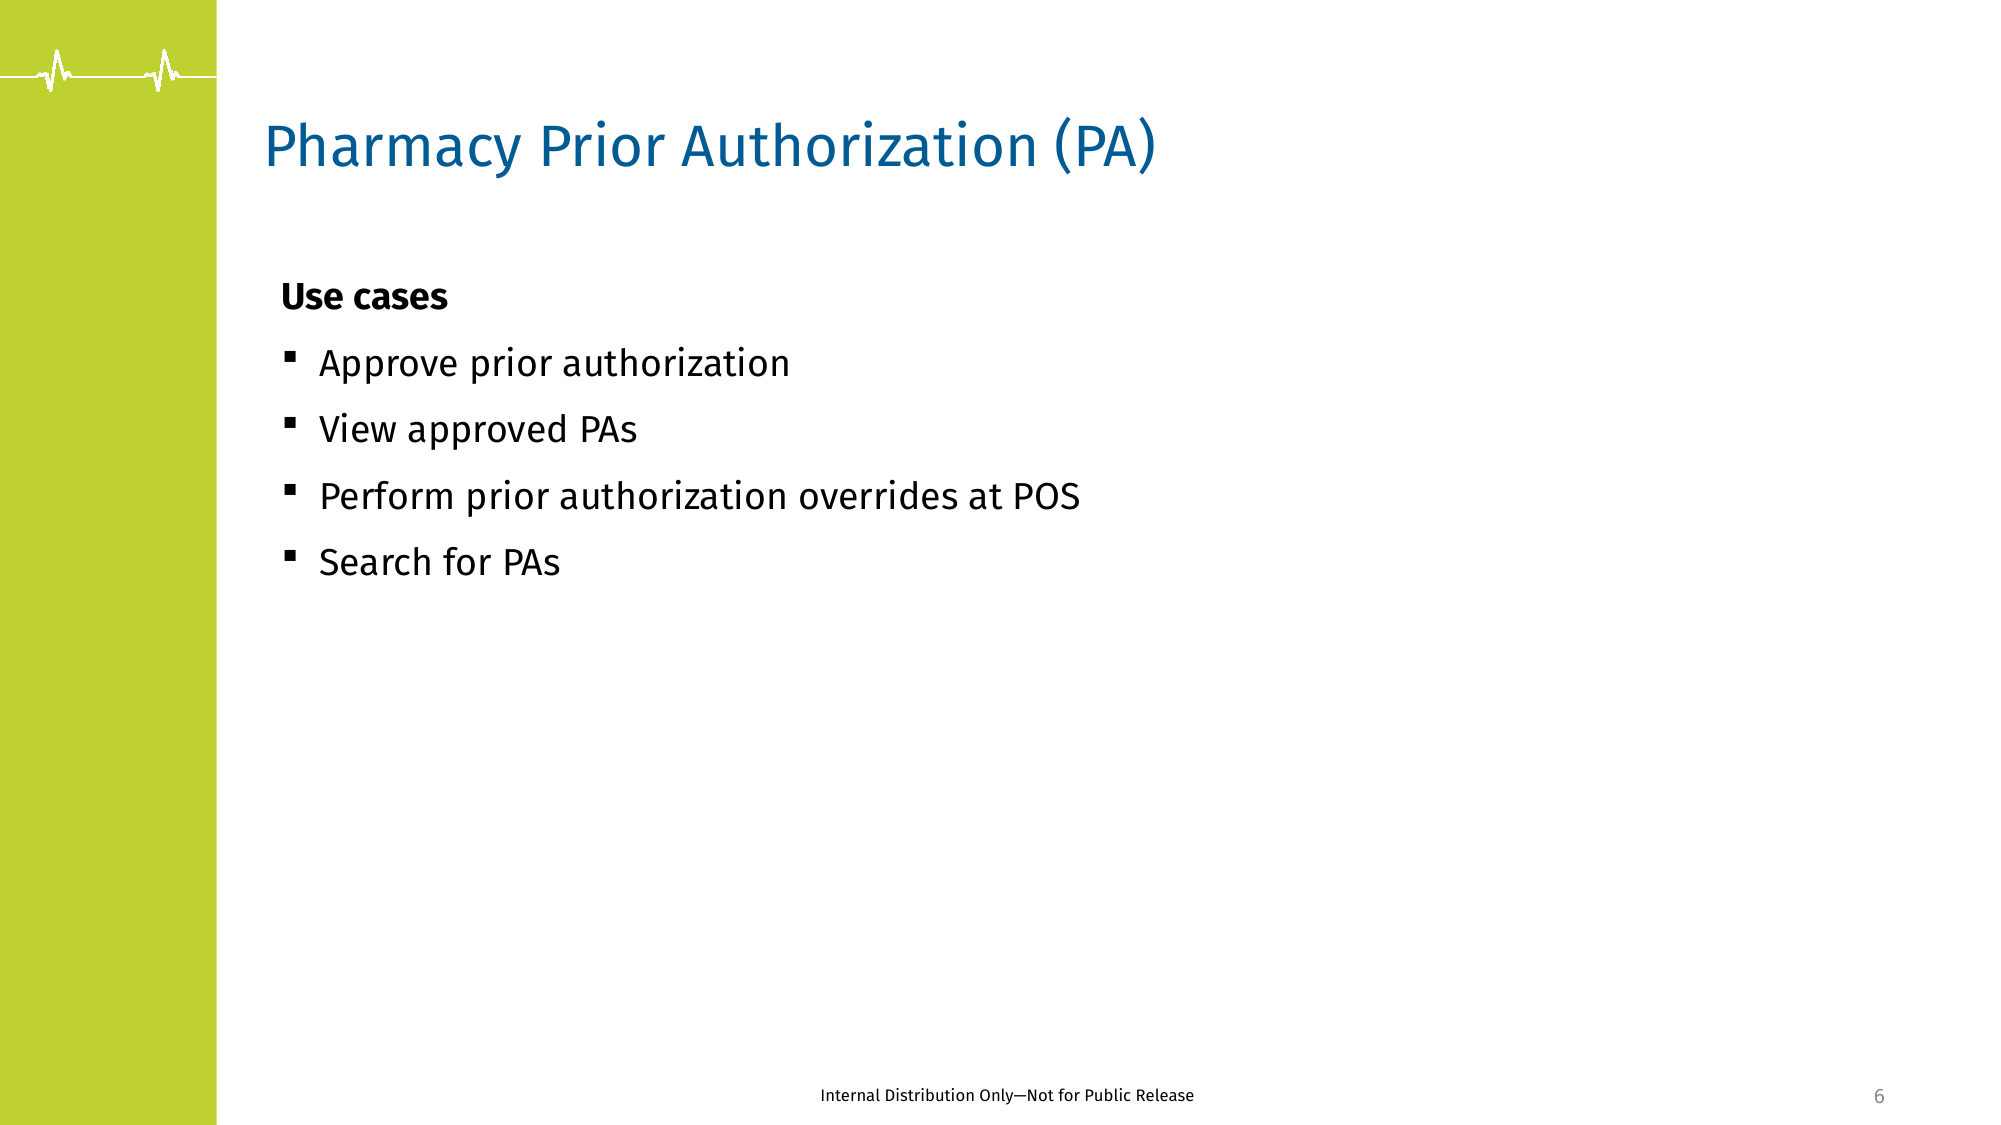

# Pharmacy Prior Authorization (PA)
Use cases
Approve prior authorization
View approved PAs
Perform prior authorization overrides at POS
Search for PAs

6